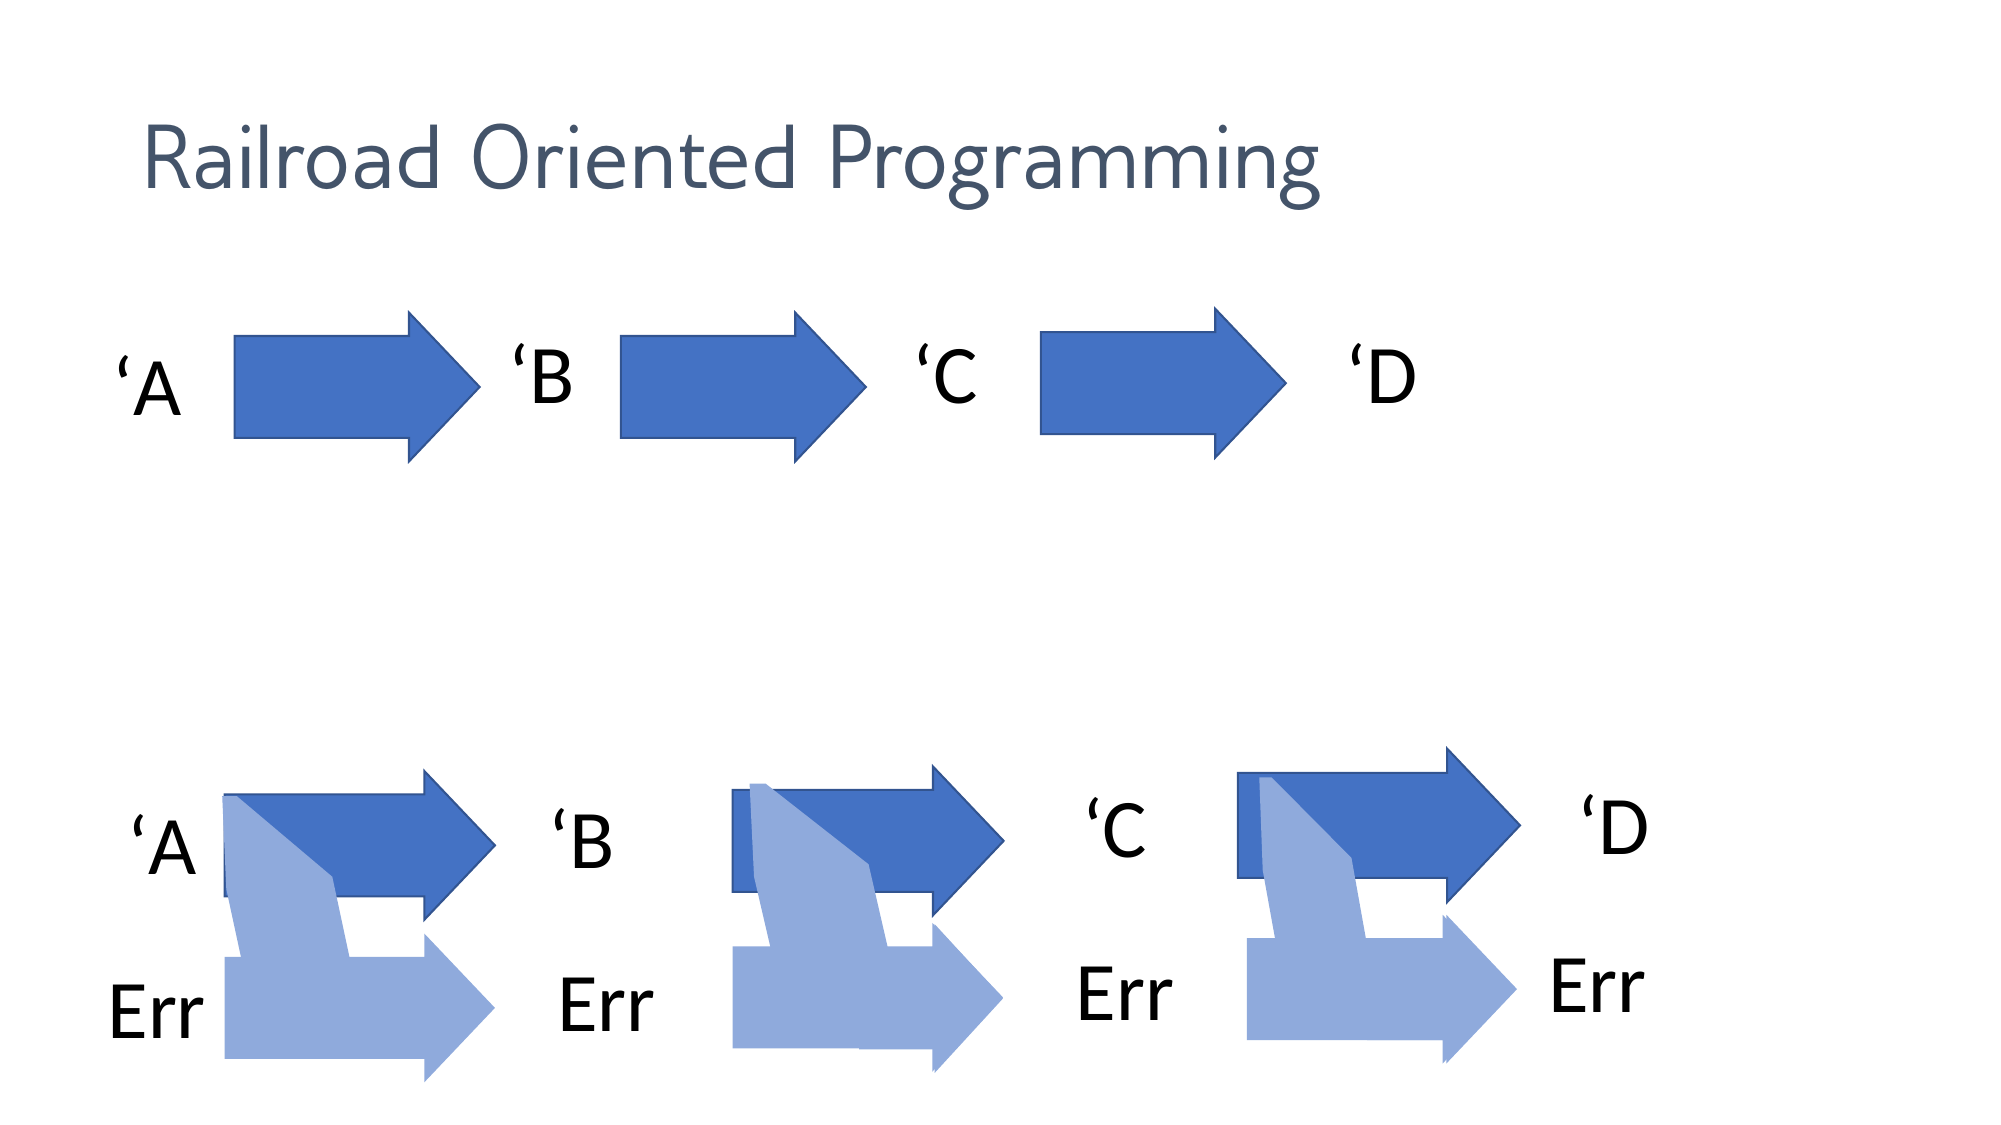

# Railroad Oriented Programming

‘B

‘C
‘D
‘A

‘D

‘C

‘B

‘A

Err

Err

Err
Err